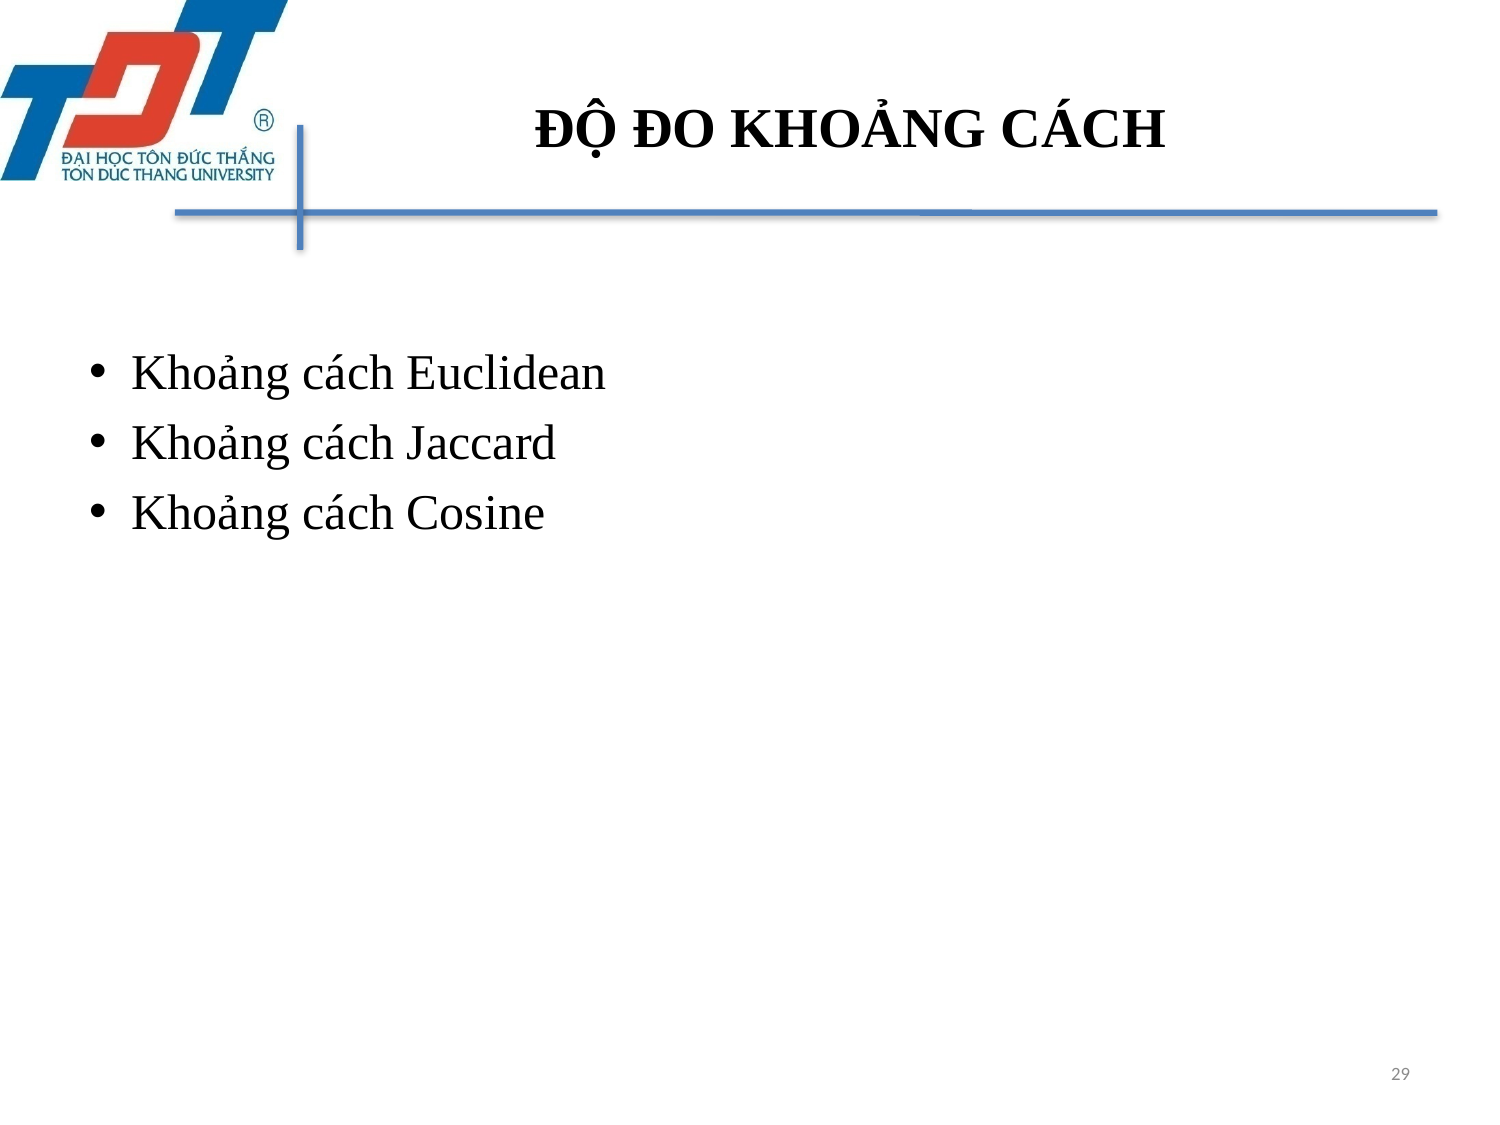

# ĐỘ ĐO KHOẢNG CÁCH

Khoảng cách Euclidean
Khoảng cách Jaccard
Khoảng cách Cosine
29